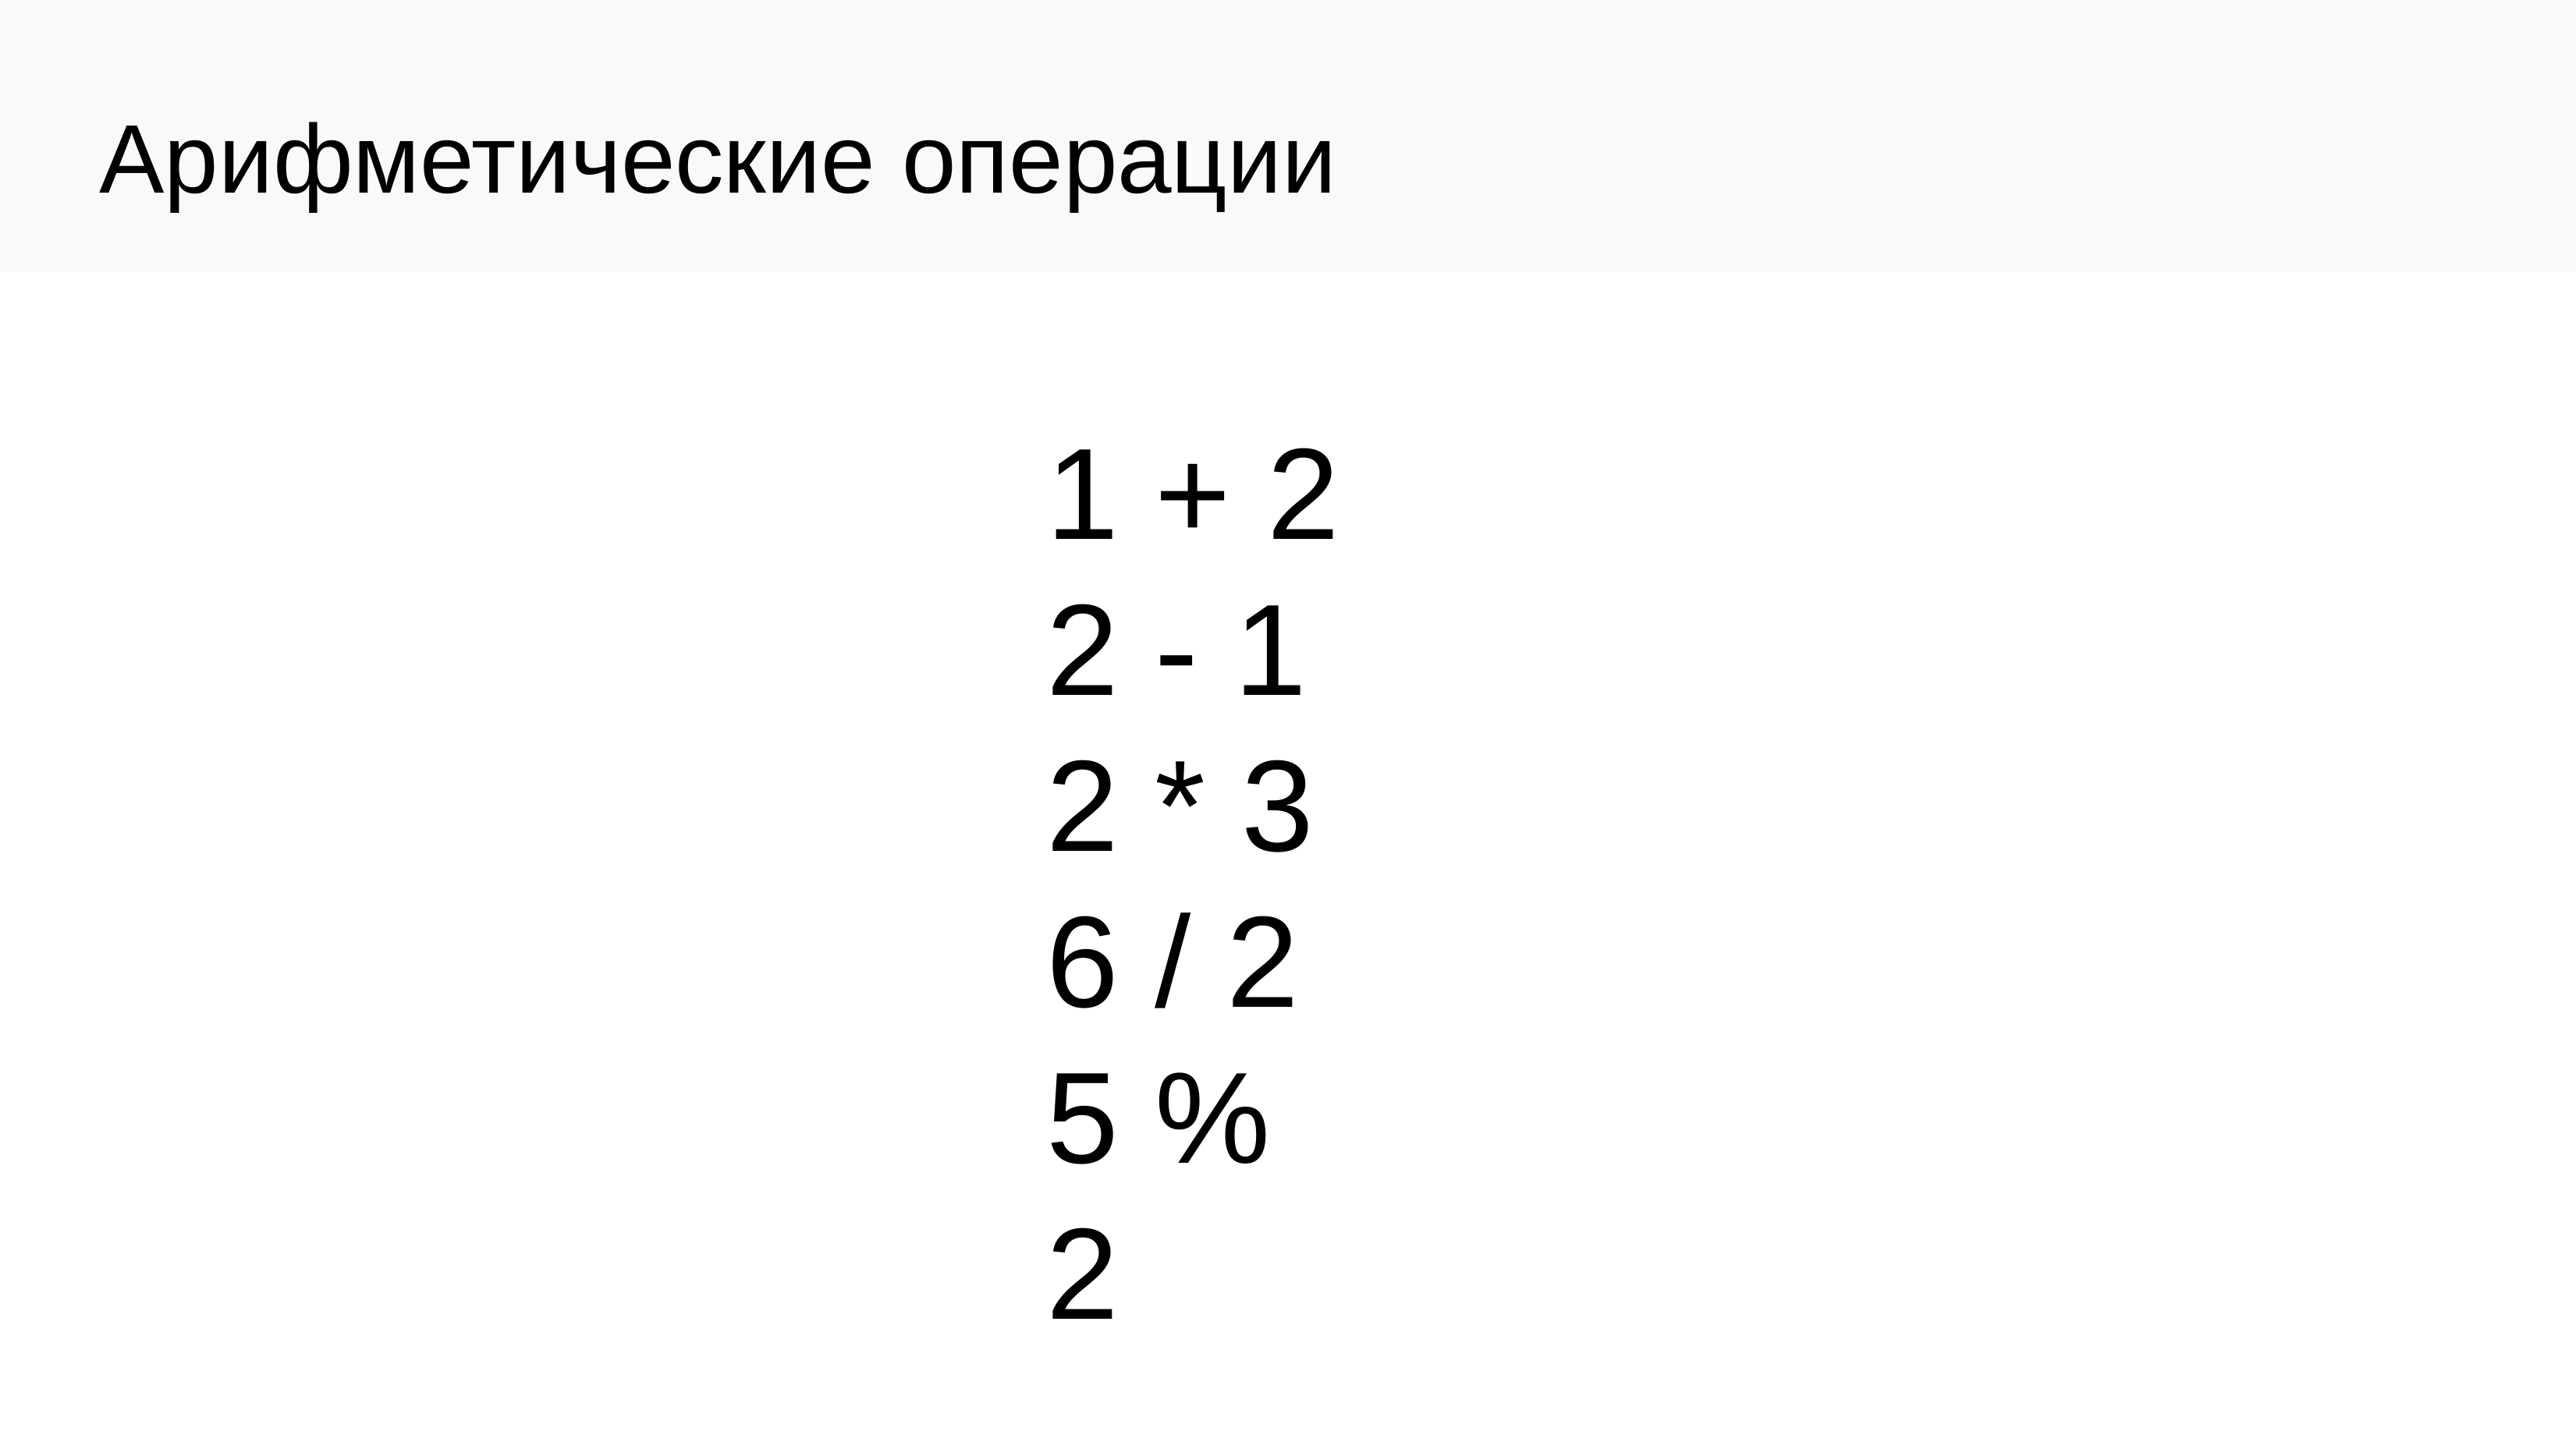

Арифметические операции
1 + 2
2 - 1
2 * 3
6 / 2
5 % 2